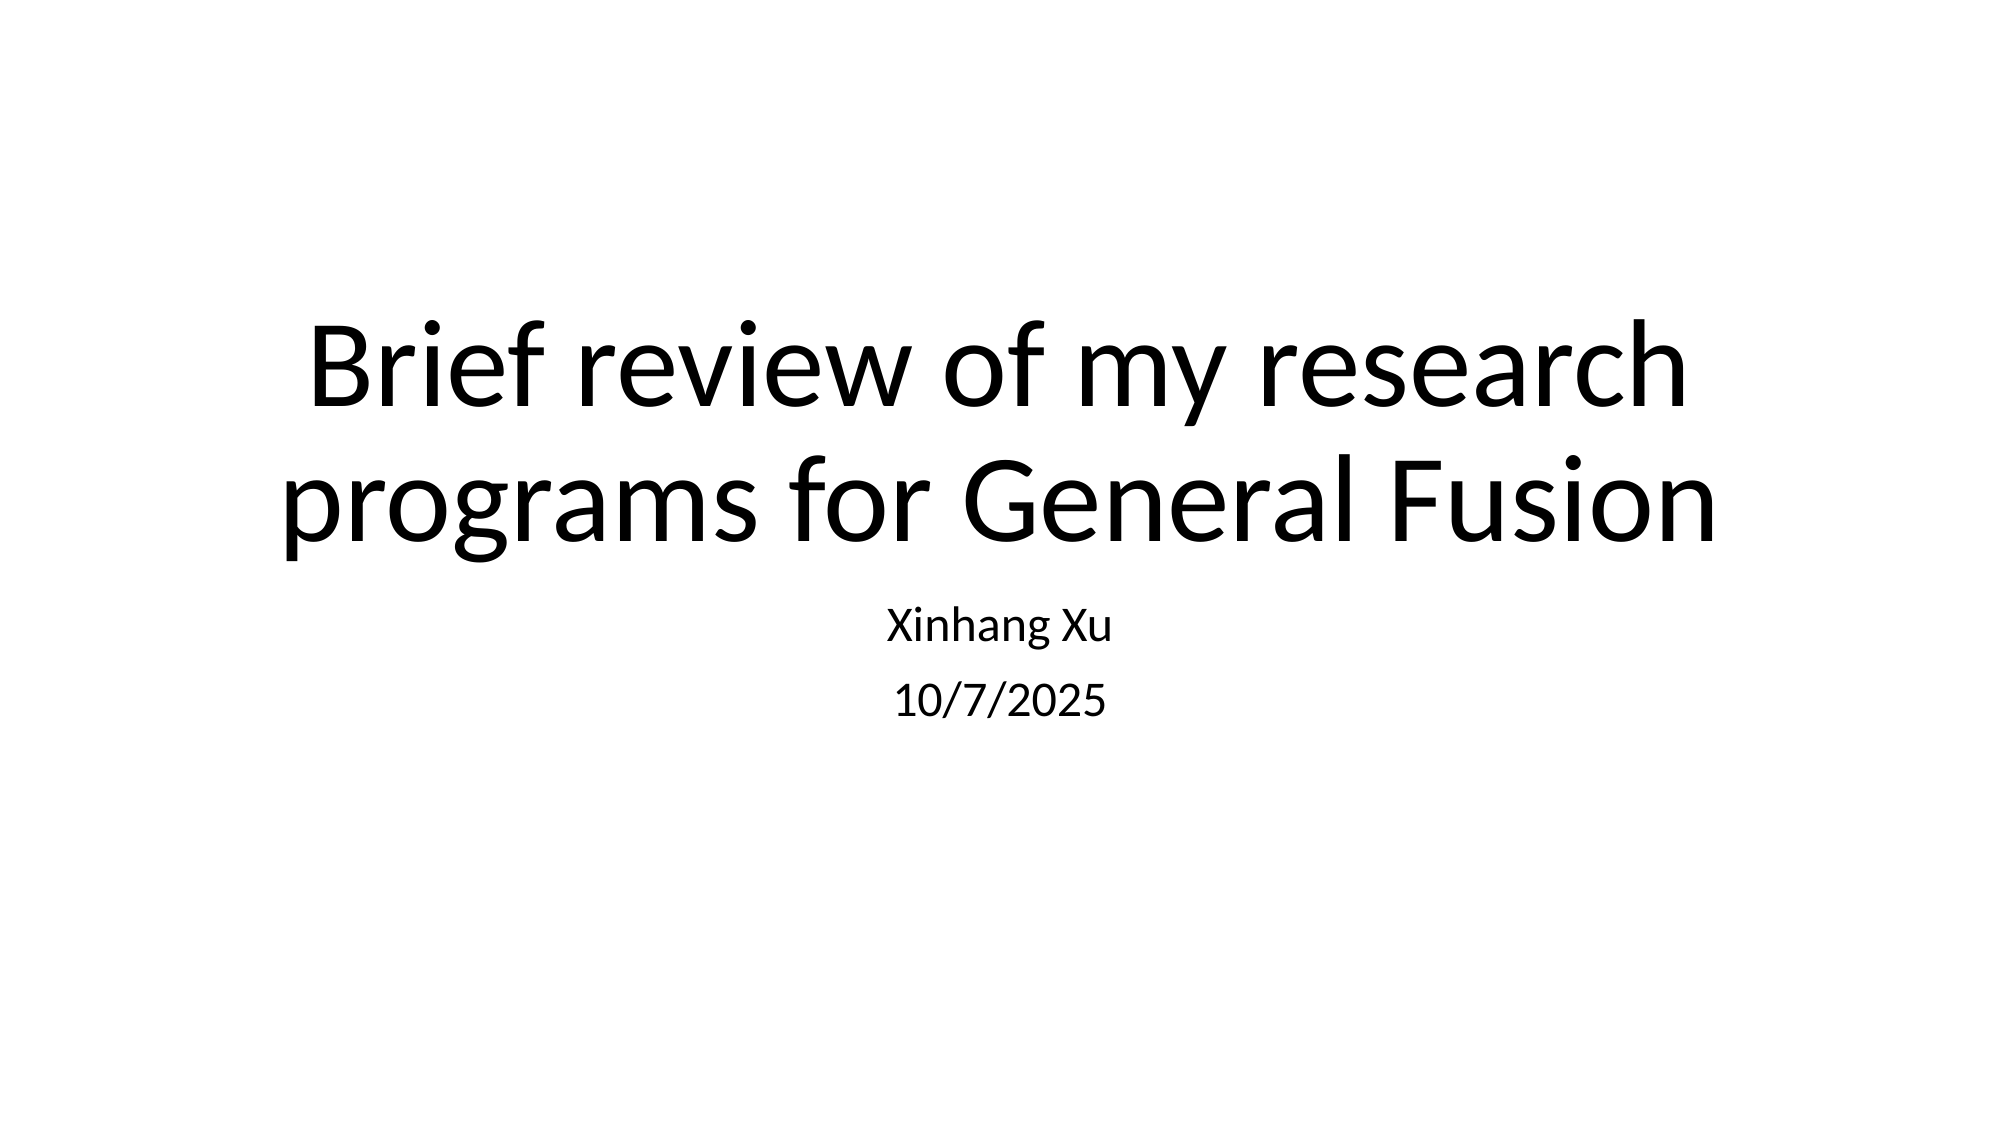

# Brief review of my research programs for General Fusion
Xinhang Xu
10/7/2025